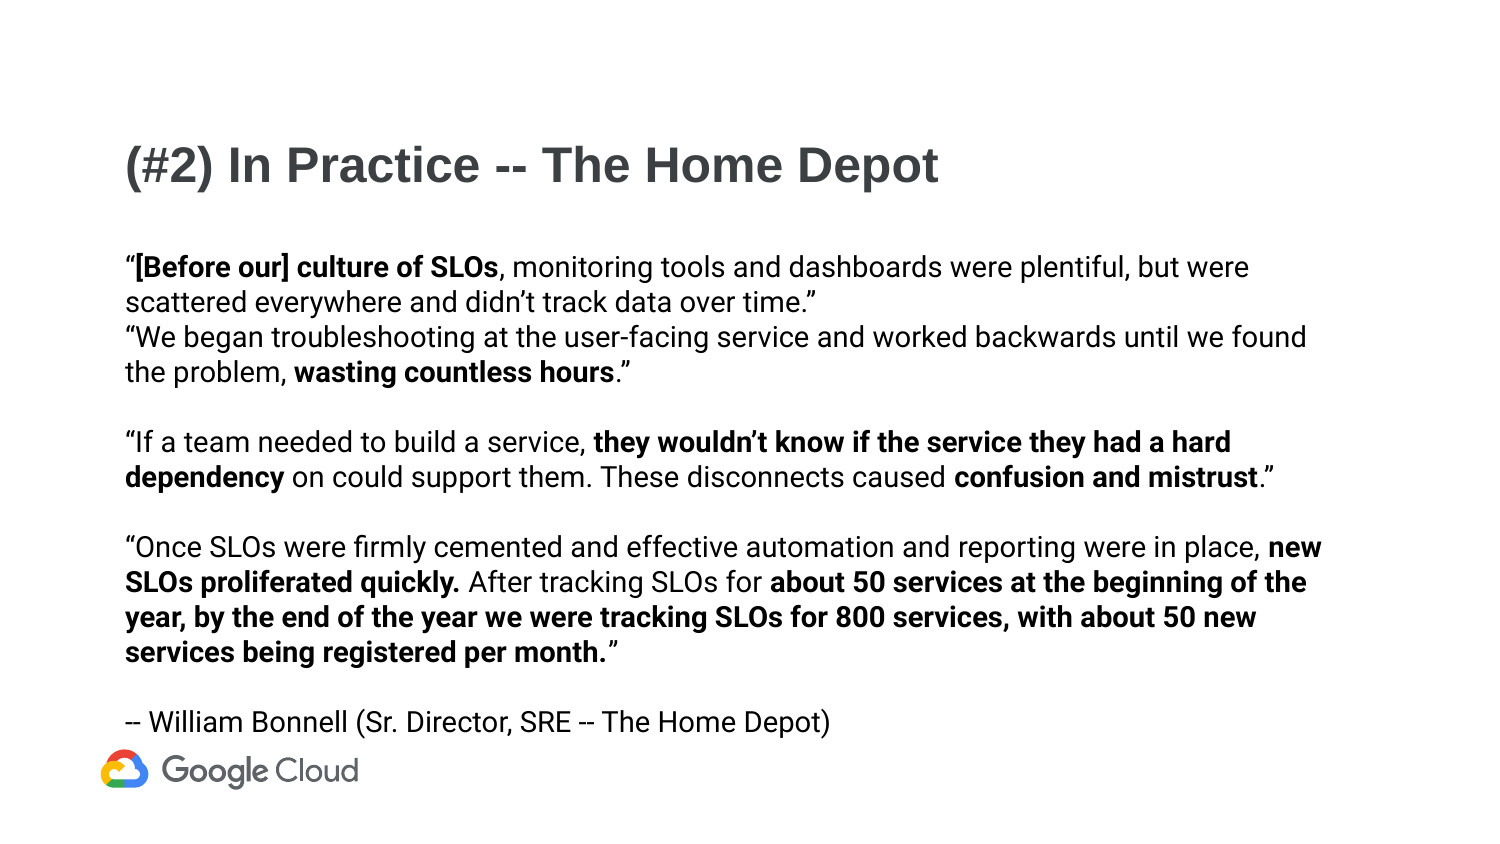

# (#2) In Practice -- The Home Depot
“[Before our] culture of SLOs, monitoring tools and dashboards were plentiful, but were scattered everywhere and didn’t track data over time.”
“We began troubleshooting at the user-facing service and worked backwards until we found the problem, wasting countless hours.”

“If a team needed to build a service, they wouldn’t know if the service they had a hard dependency on could support them. These disconnects caused confusion and mistrust.”

“Once SLOs were firmly cemented and effective automation and reporting were in place, new SLOs proliferated quickly. After tracking SLOs for about 50 services at the beginning of the year, by the end of the year we were tracking SLOs for 800 services, with about 50 new services being registered per month.”

-- William Bonnell (Sr. Director, SRE -- The Home Depot)